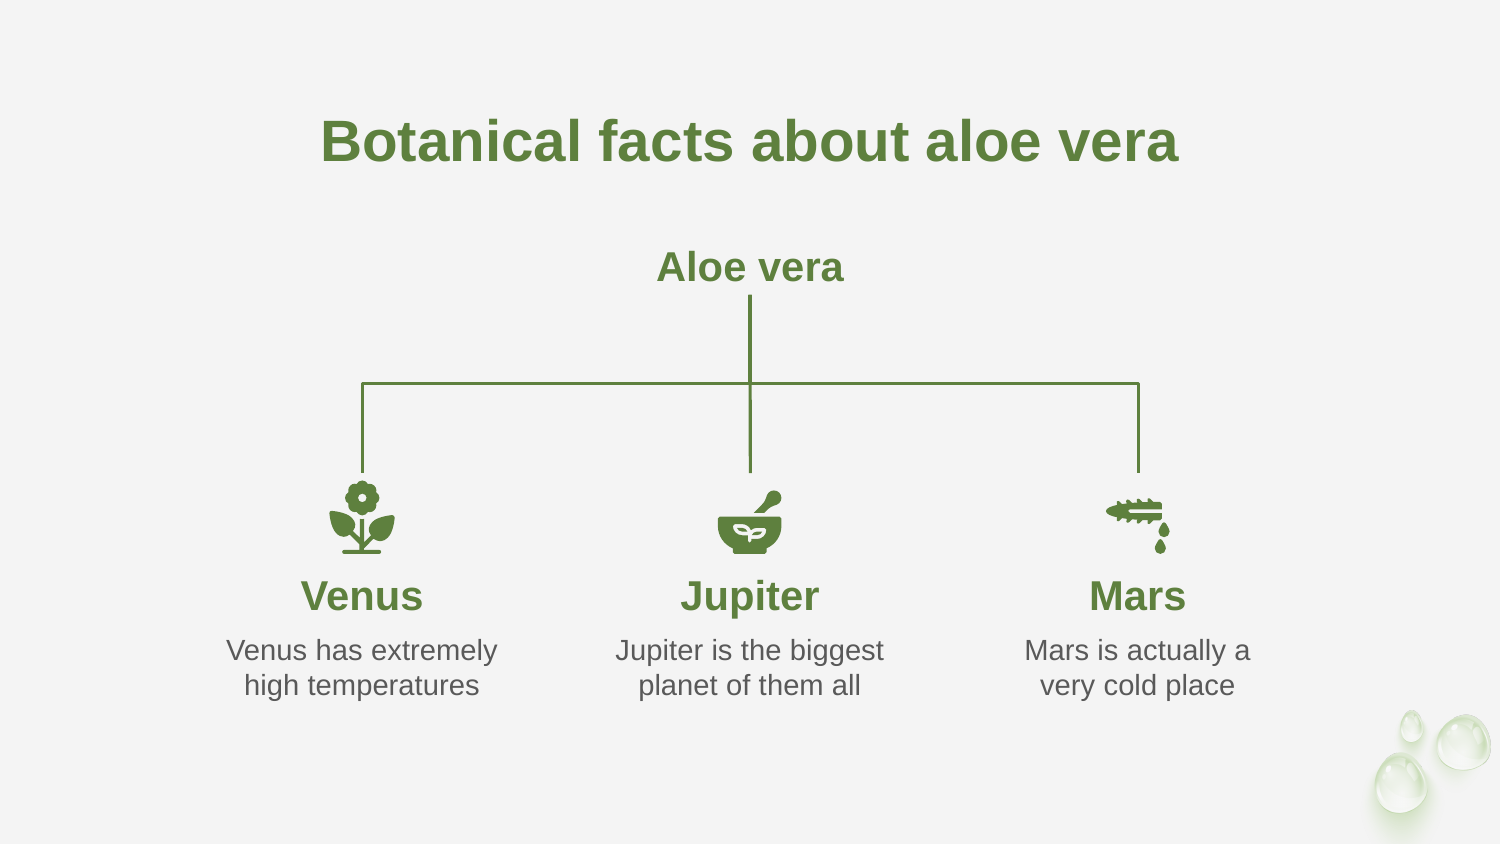

# Botanical facts about aloe vera
Aloe vera

Venus
Jupiter
Mars
Venus has extremely high temperatures
Jupiter is the biggest planet of them all
Mars is actually a very cold place